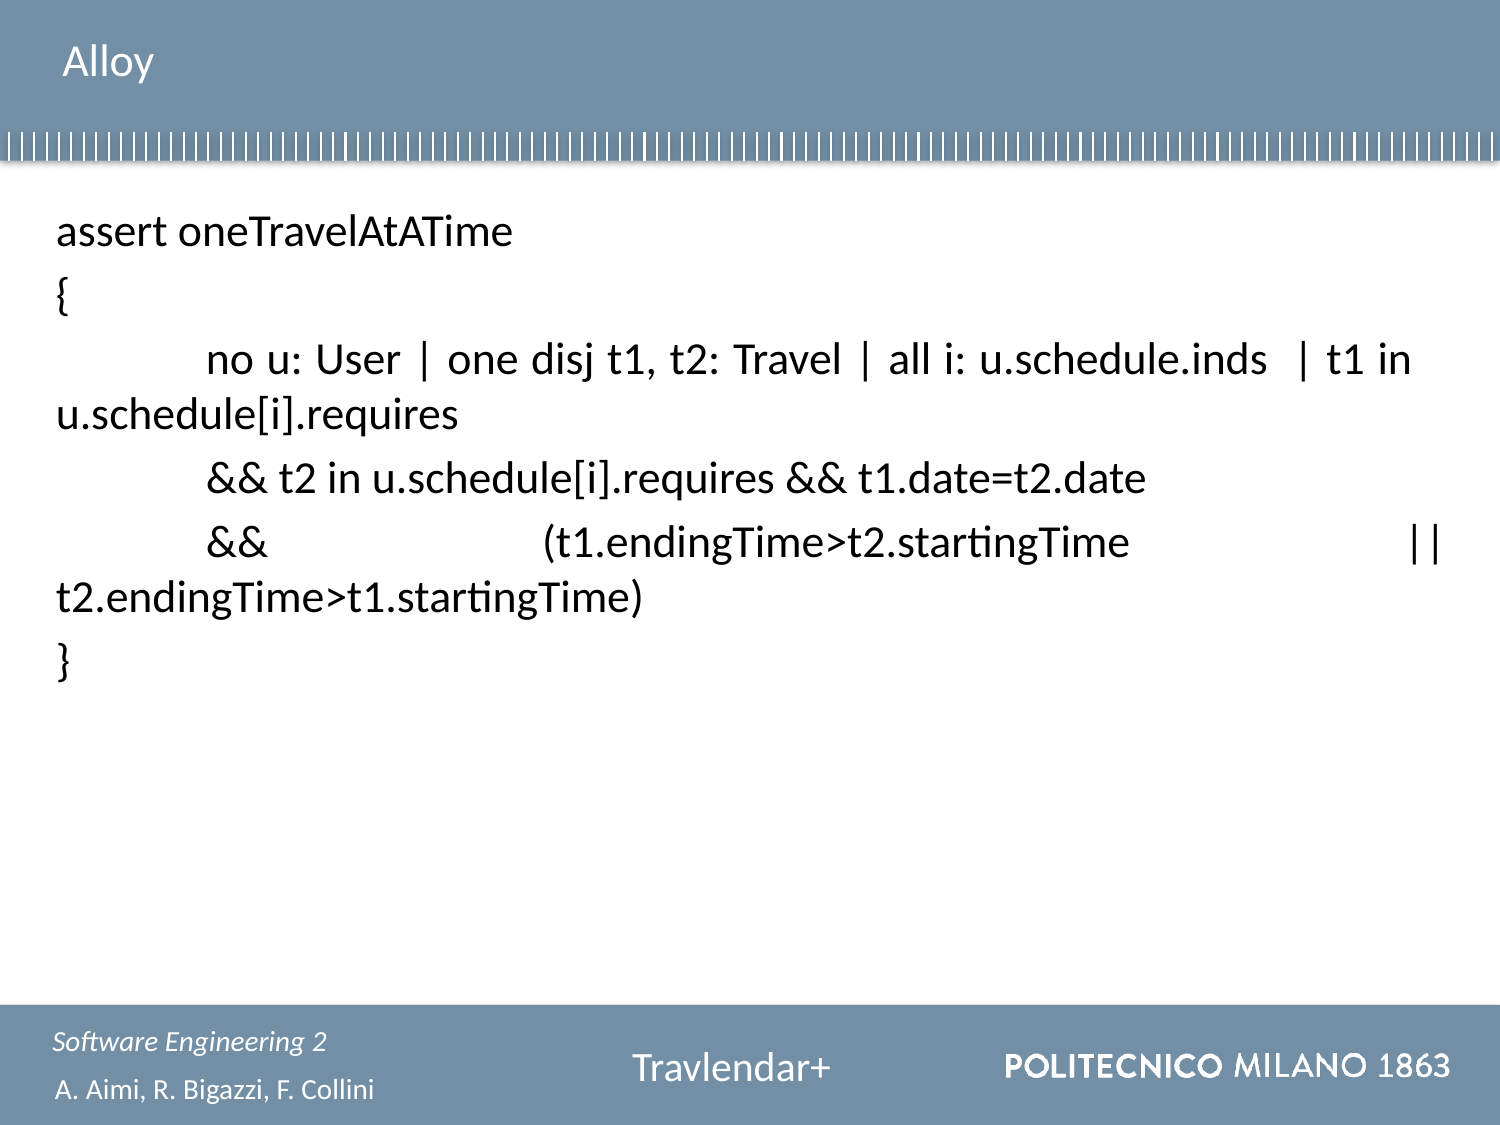

# Alloy
assert oneTravelAtATime
{
	no u: User | one disj t1, t2: Travel | all i: u.schedule.inds  | t1 in 	u.schedule[i].requires
	&& t2 in u.schedule[i].requires && t1.date=t2.date
	&& (t1.endingTime>t2.startingTime || t2.endingTime>t1.startingTime)
}